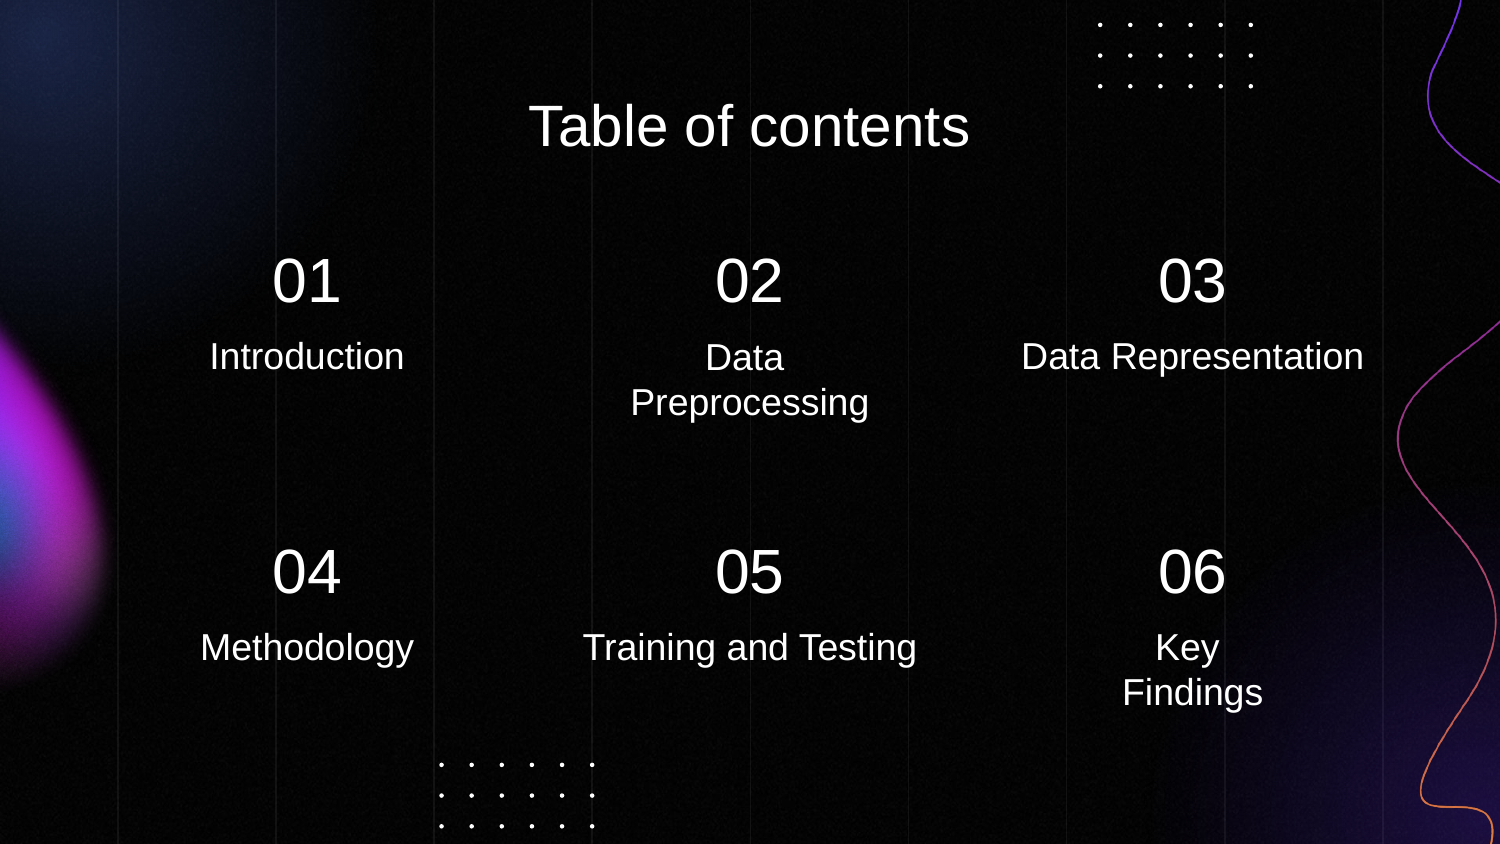

# Table of contents
01
02
03
Introduction
Data Representation
Data
Preprocessing
04
05
06
Methodology
Training and Testing
Key
Findings